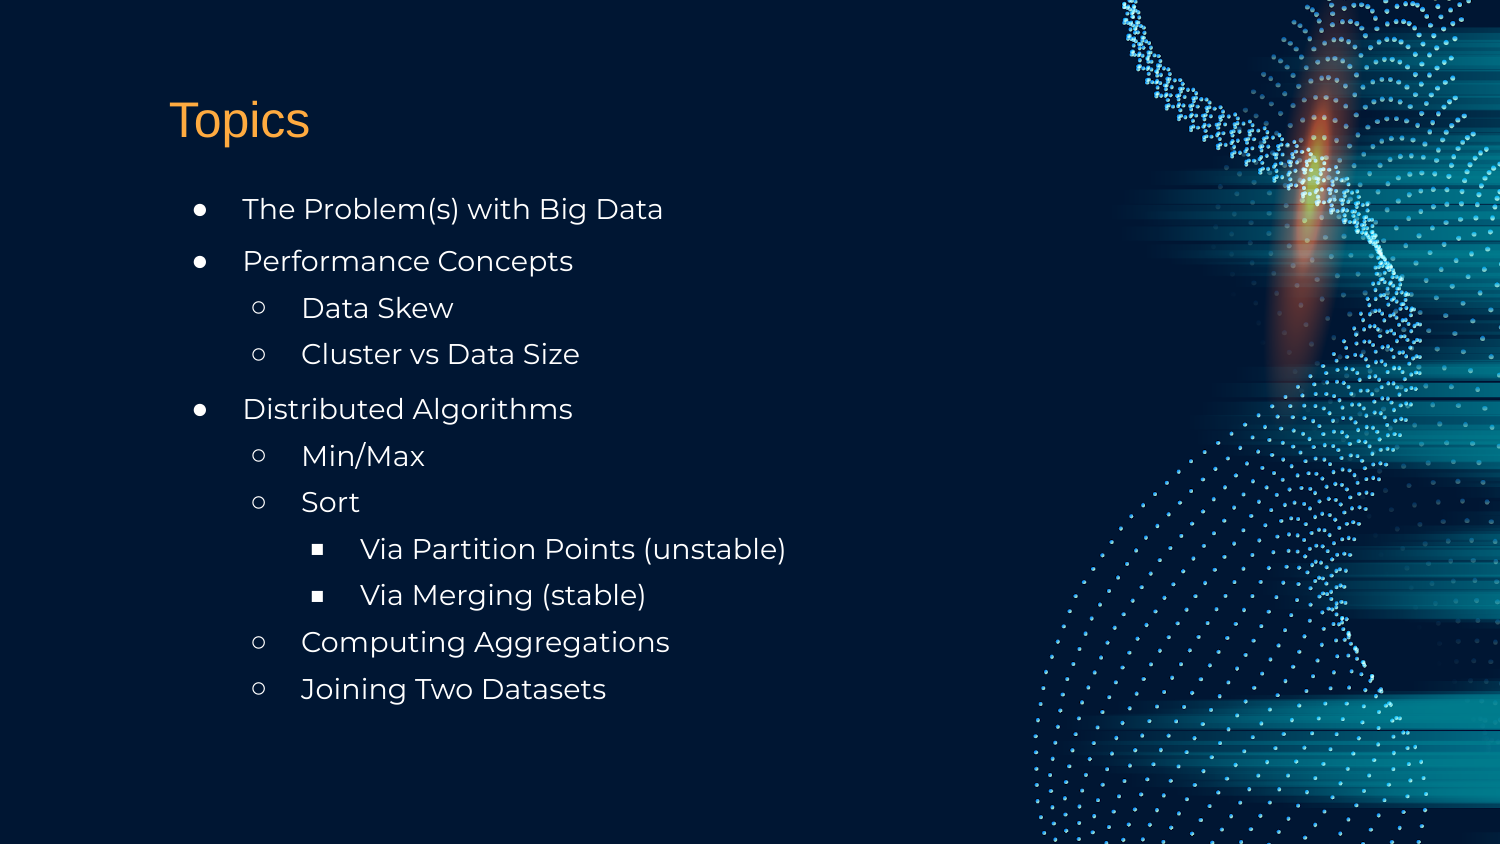

# Topics
The Problem(s) with Big Data
Performance Concepts
Data Skew
Cluster vs Data Size
Distributed Algorithms
Min/Max
Sort
Via Partition Points (unstable)
Via Merging (stable)
Computing Aggregations
Joining Two Datasets